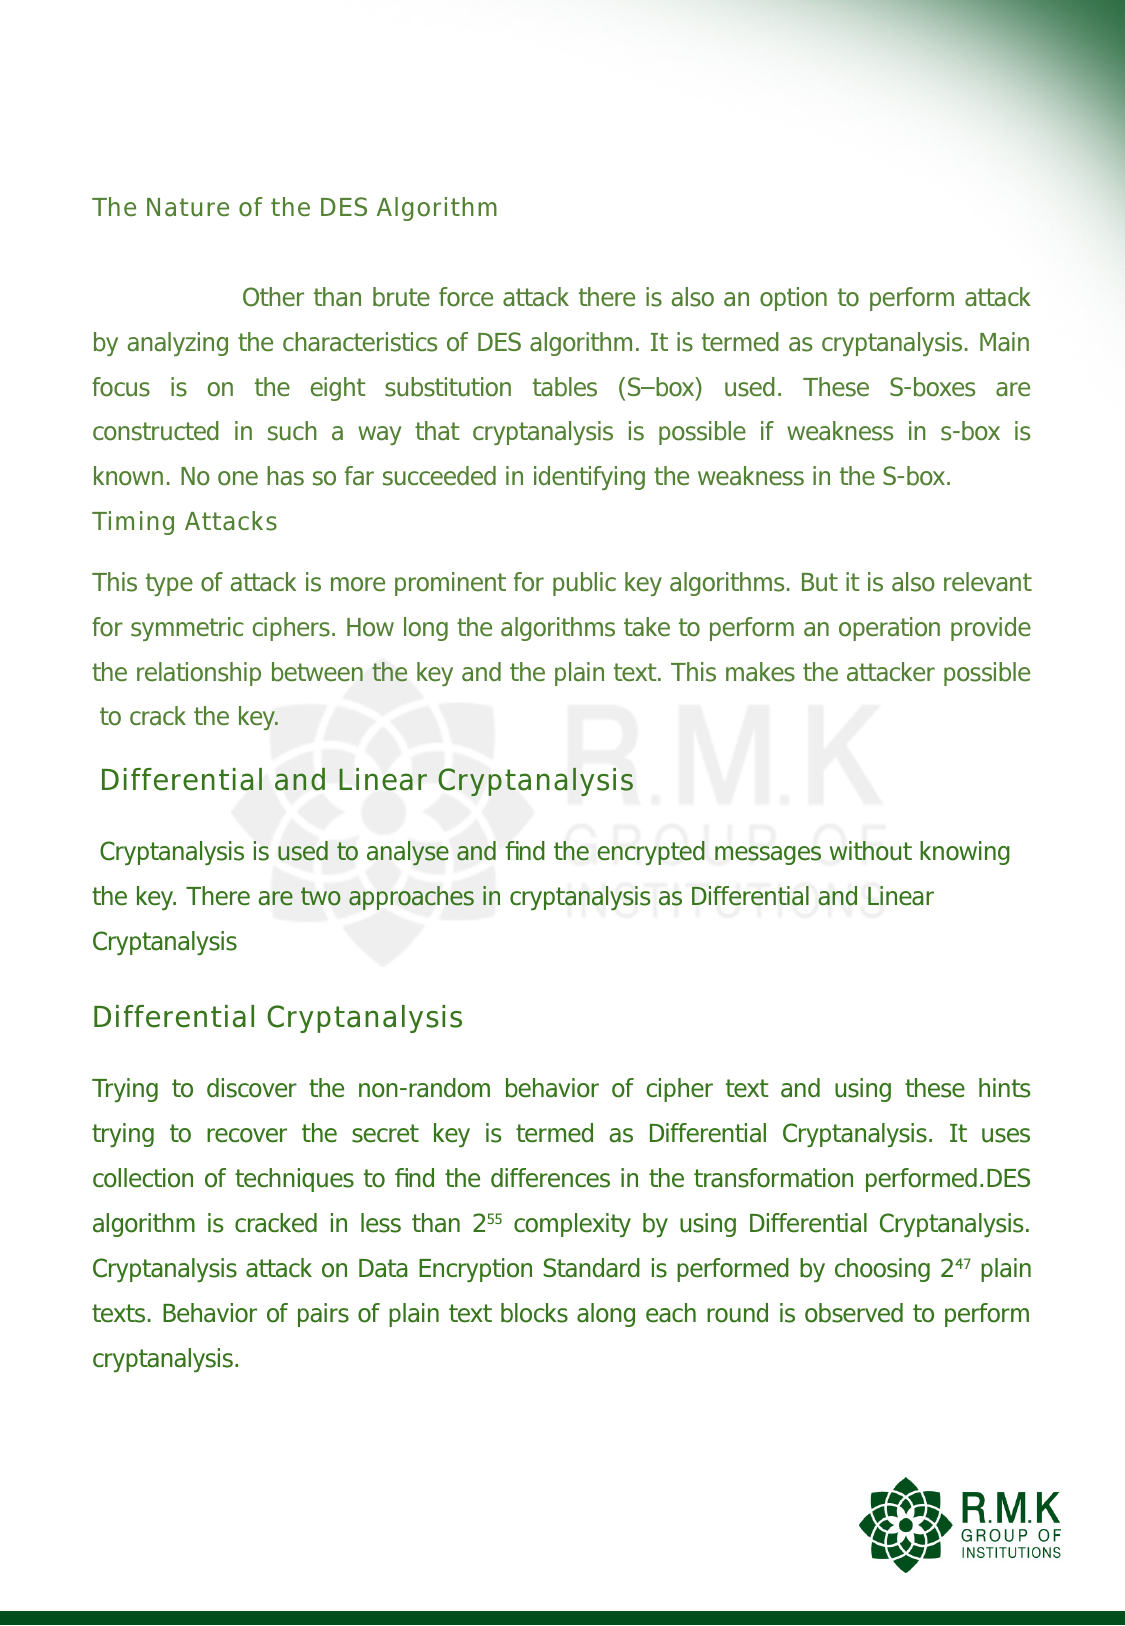

#
The Nature of the DES Algorithm

	Other than brute force attack there is also an option to perform attack by analyzing the characteristics of DES algorithm. It is termed as cryptanalysis. Main focus is on the eight substitution tables (S–box) used. These S-boxes are constructed in such a way that cryptanalysis is possible if weakness in s-box is known. No one has so far succeeded in identifying the weakness in the S-box.
Timing Attacks
This type of attack is more prominent for public key algorithms. But it is also relevant for symmetric ciphers. How long the algorithms take to perform an operation provide the relationship between the key and the plain text. This makes the attacker possible  to crack the key.
 Differential and Linear Cryptanalysis
 Cryptanalysis is used to analyse and find the encrypted messages without knowing the key. There are two approaches in cryptanalysis as Differential and Linear Cryptanalysis
Differential Cryptanalysis
Trying to discover the non-random behavior of cipher text and using these hints trying to recover the secret key is termed as Differential Cryptanalysis. It uses collection of techniques to find the differences in the transformation performed.DES algorithm is cracked in less than 255 complexity by using Differential Cryptanalysis. Cryptanalysis attack on Data Encryption Standard is performed by choosing 247 plain texts. Behavior of pairs of plain text blocks along each round is observed to perform cryptanalysis.